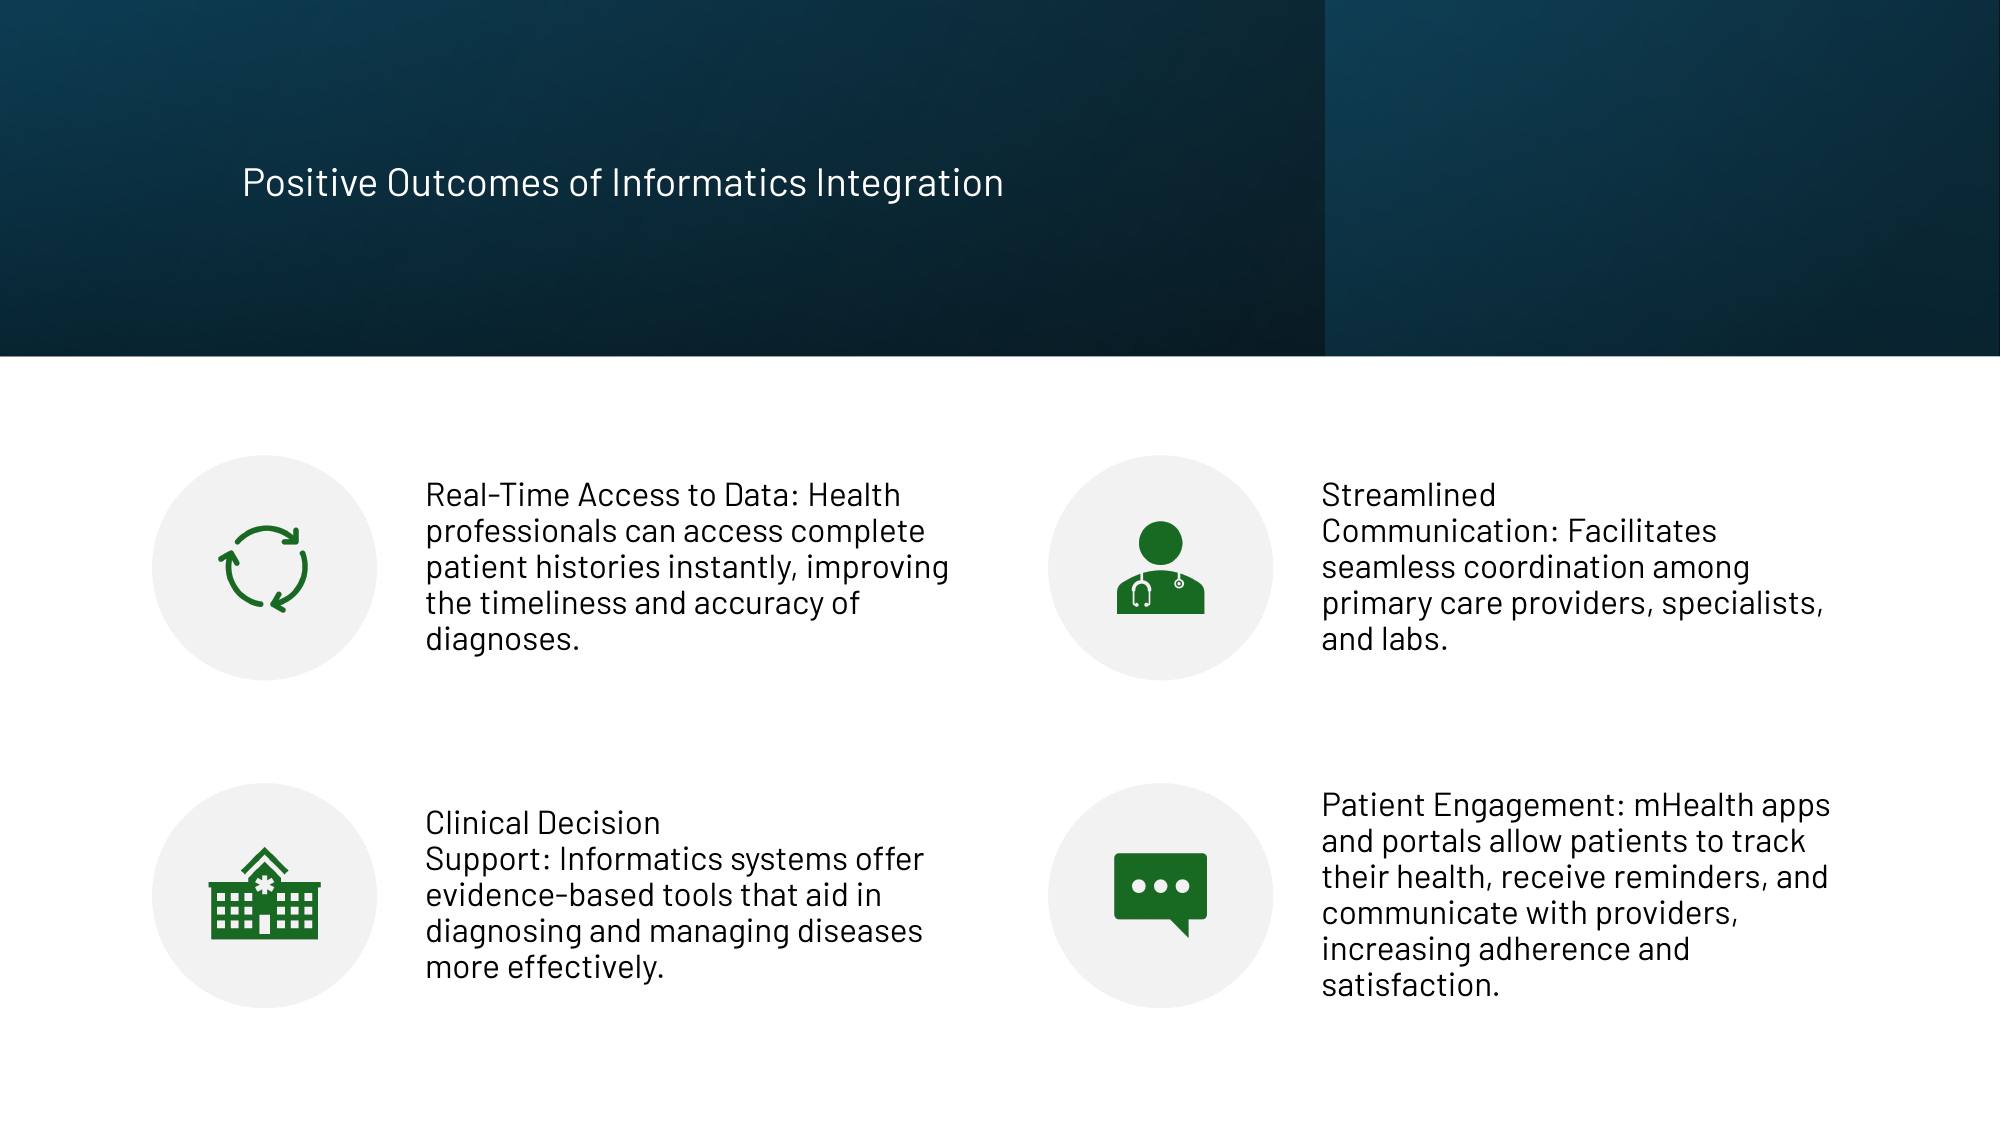

# Positive Outcomes of Informatics Integration
Real-Time Access to Data: Health professionals can access complete patient histories instantly, improving the timeliness and accuracy of diagnoses.
Streamlined Communication: Facilitates seamless coordination among primary care providers, specialists, and labs.
Clinical Decision Support: Informatics systems offer evidence-based tools that aid in diagnosing and managing diseases more effectively.
Patient Engagement: mHealth apps and portals allow patients to track their health, receive reminders, and communicate with providers, increasing adherence and satisfaction.